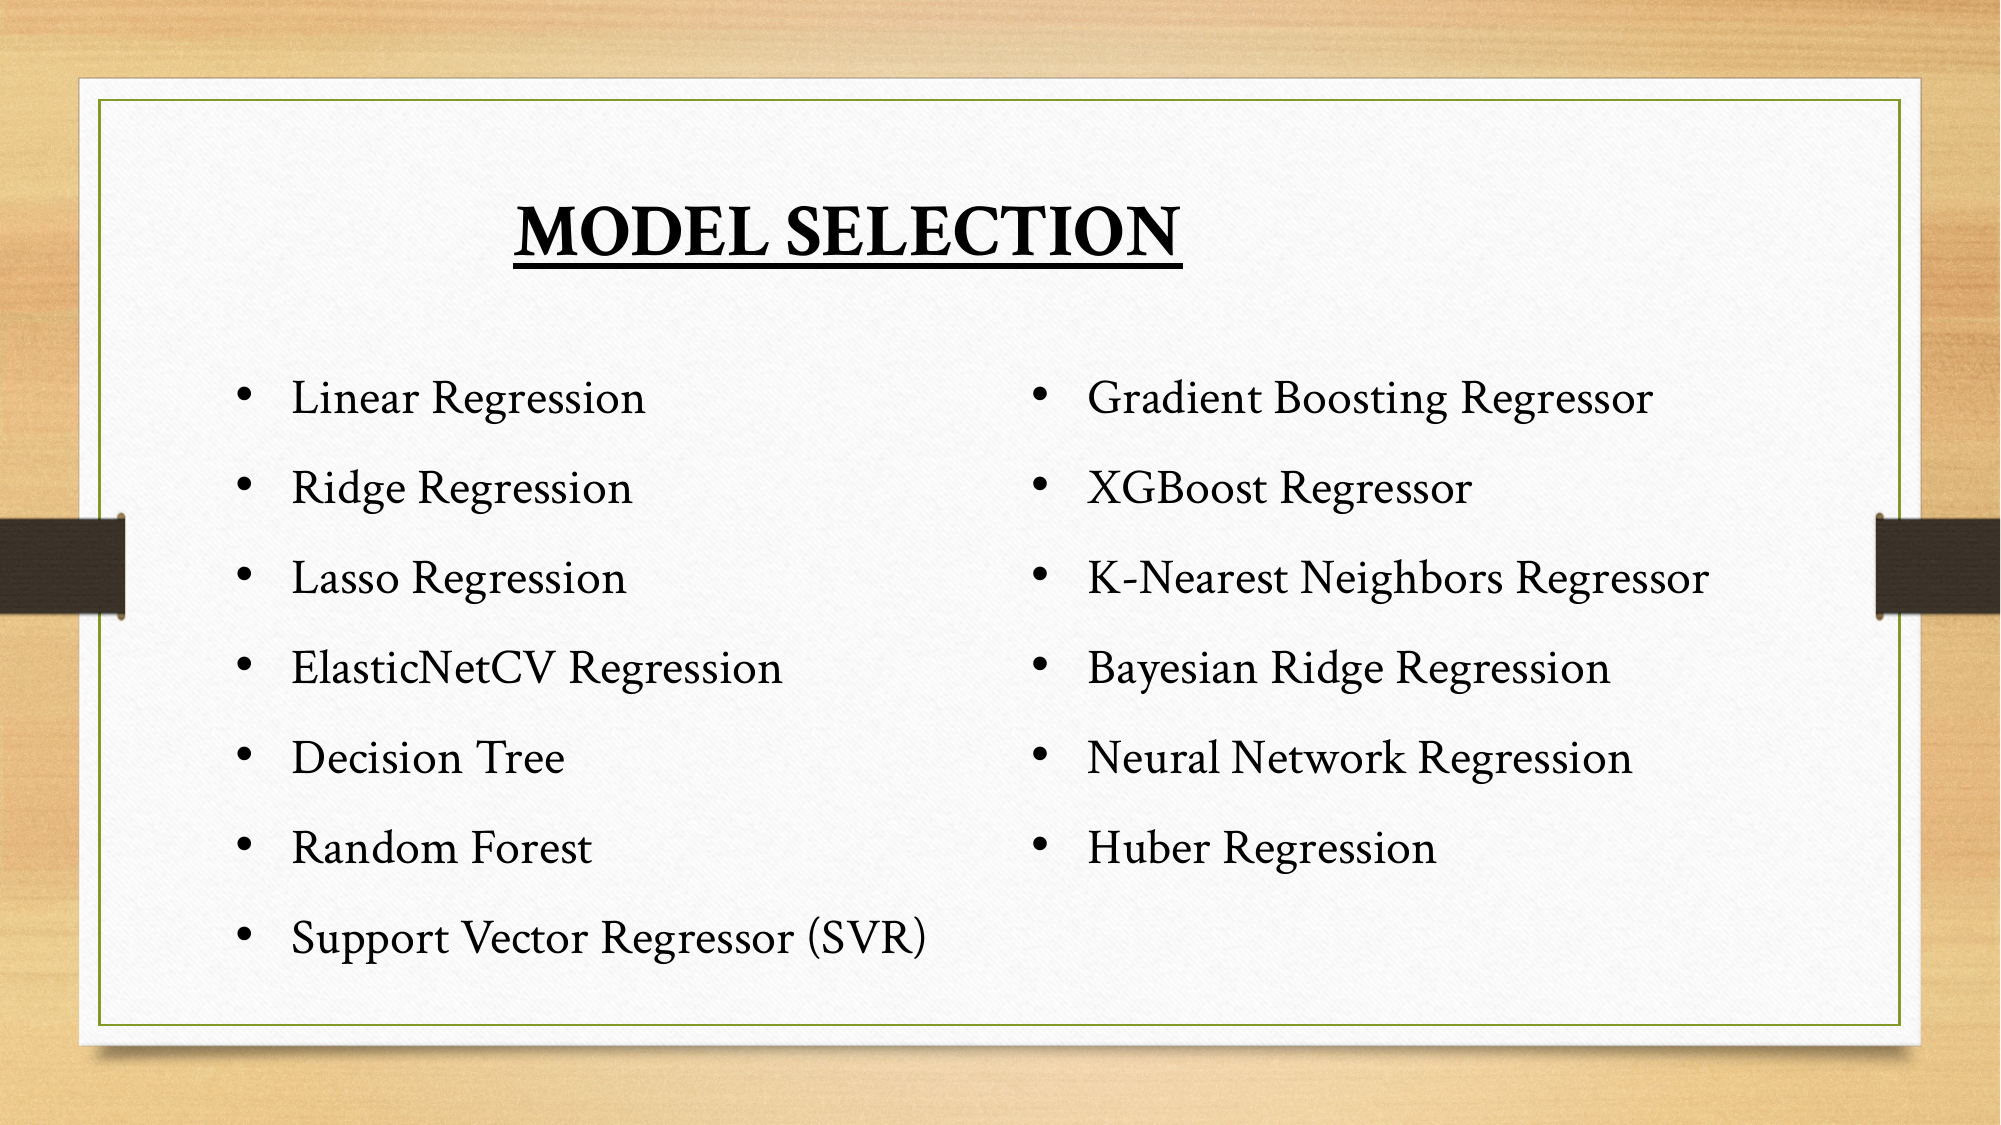

MODEL SELECTION
Linear Regression
Ridge Regression
Lasso Regression
ElasticNetCV Regression
Decision Tree
Random Forest
Support Vector Regressor (SVR)
Gradient Boosting Regressor
XGBoost Regressor
K-Nearest Neighbors Regressor
Bayesian Ridge Regression
Neural Network Regression
Huber Regression